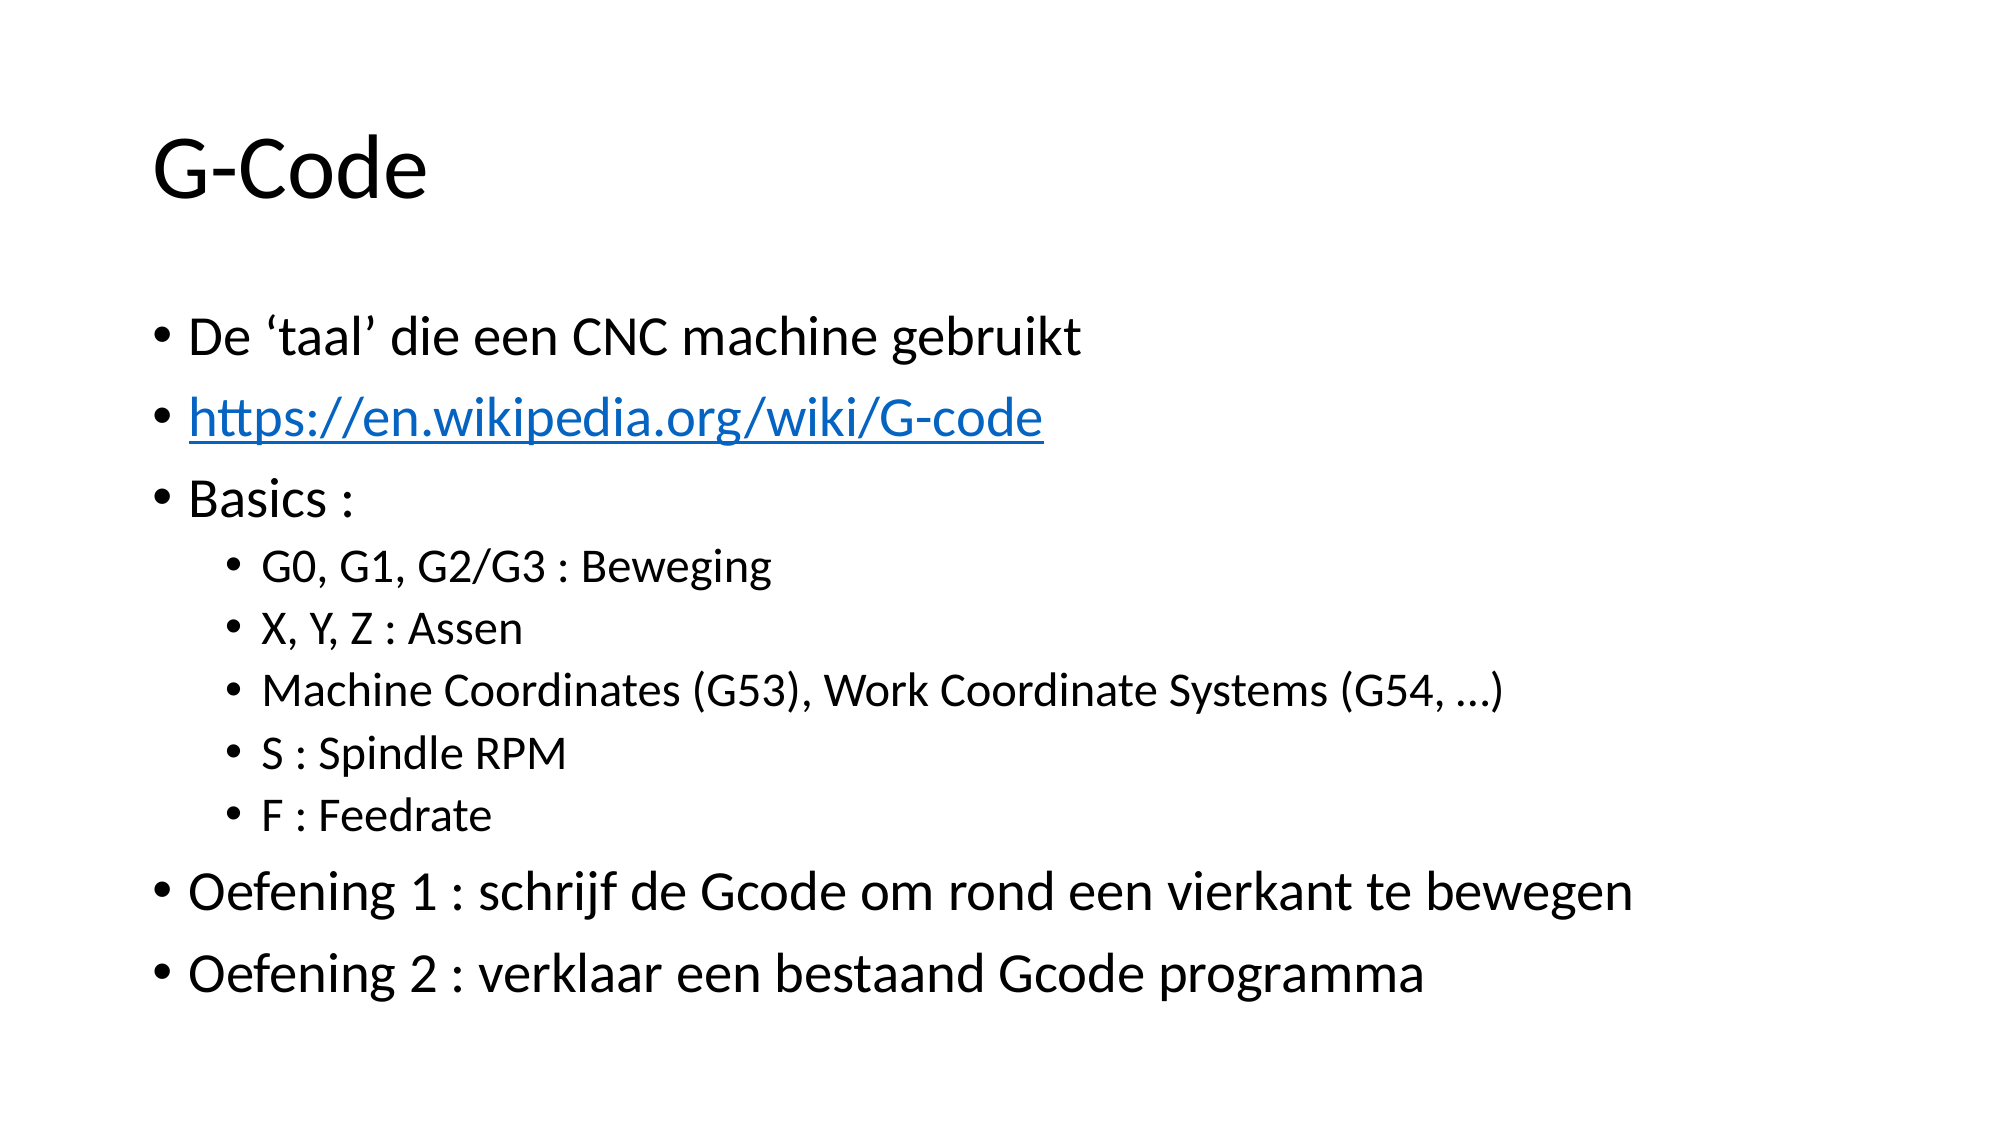

# G-Code
De ‘taal’ die een CNC machine gebruikt
https://en.wikipedia.org/wiki/G-code
Basics :
G0, G1, G2/G3 : Beweging
X, Y, Z : Assen
Machine Coordinates (G53), Work Coordinate Systems (G54, …)
S : Spindle RPM
F : Feedrate
Oefening 1 : schrijf de Gcode om rond een vierkant te bewegen
Oefening 2 : verklaar een bestaand Gcode programma